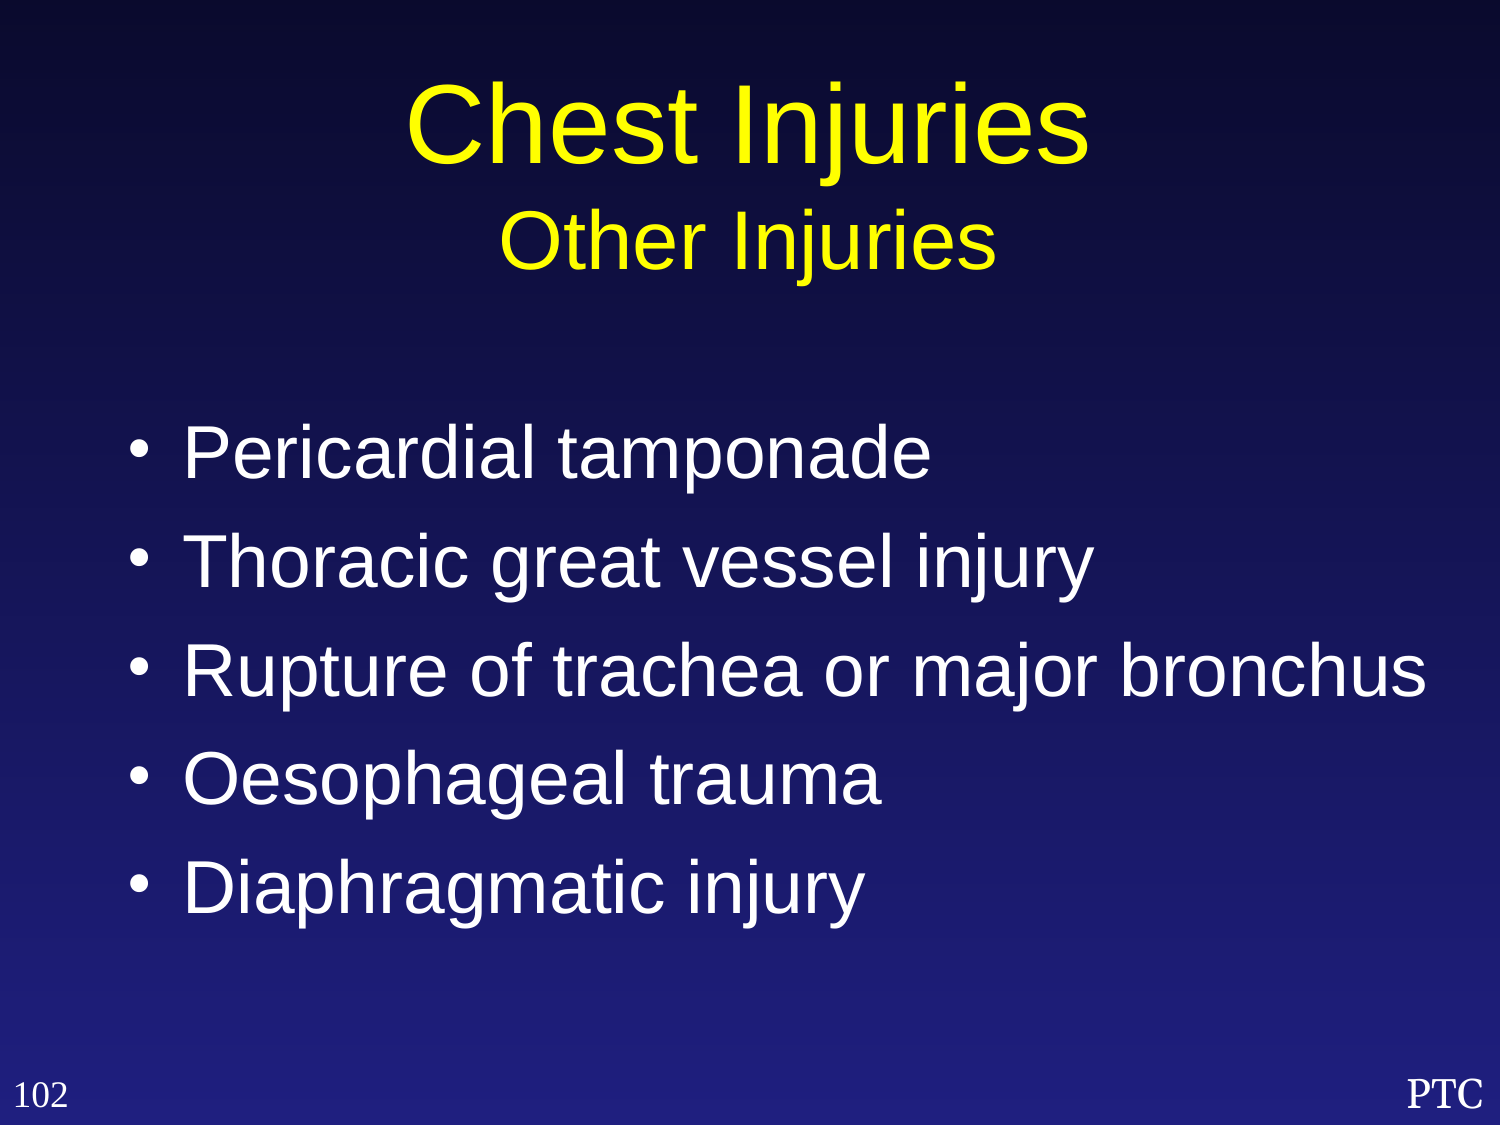

Chest Injuries
Other Injuries
Pericardial tamponade
Thoracic great vessel injury
Rupture of trachea or major bronchus
Oesophageal trauma
Diaphragmatic injury
102